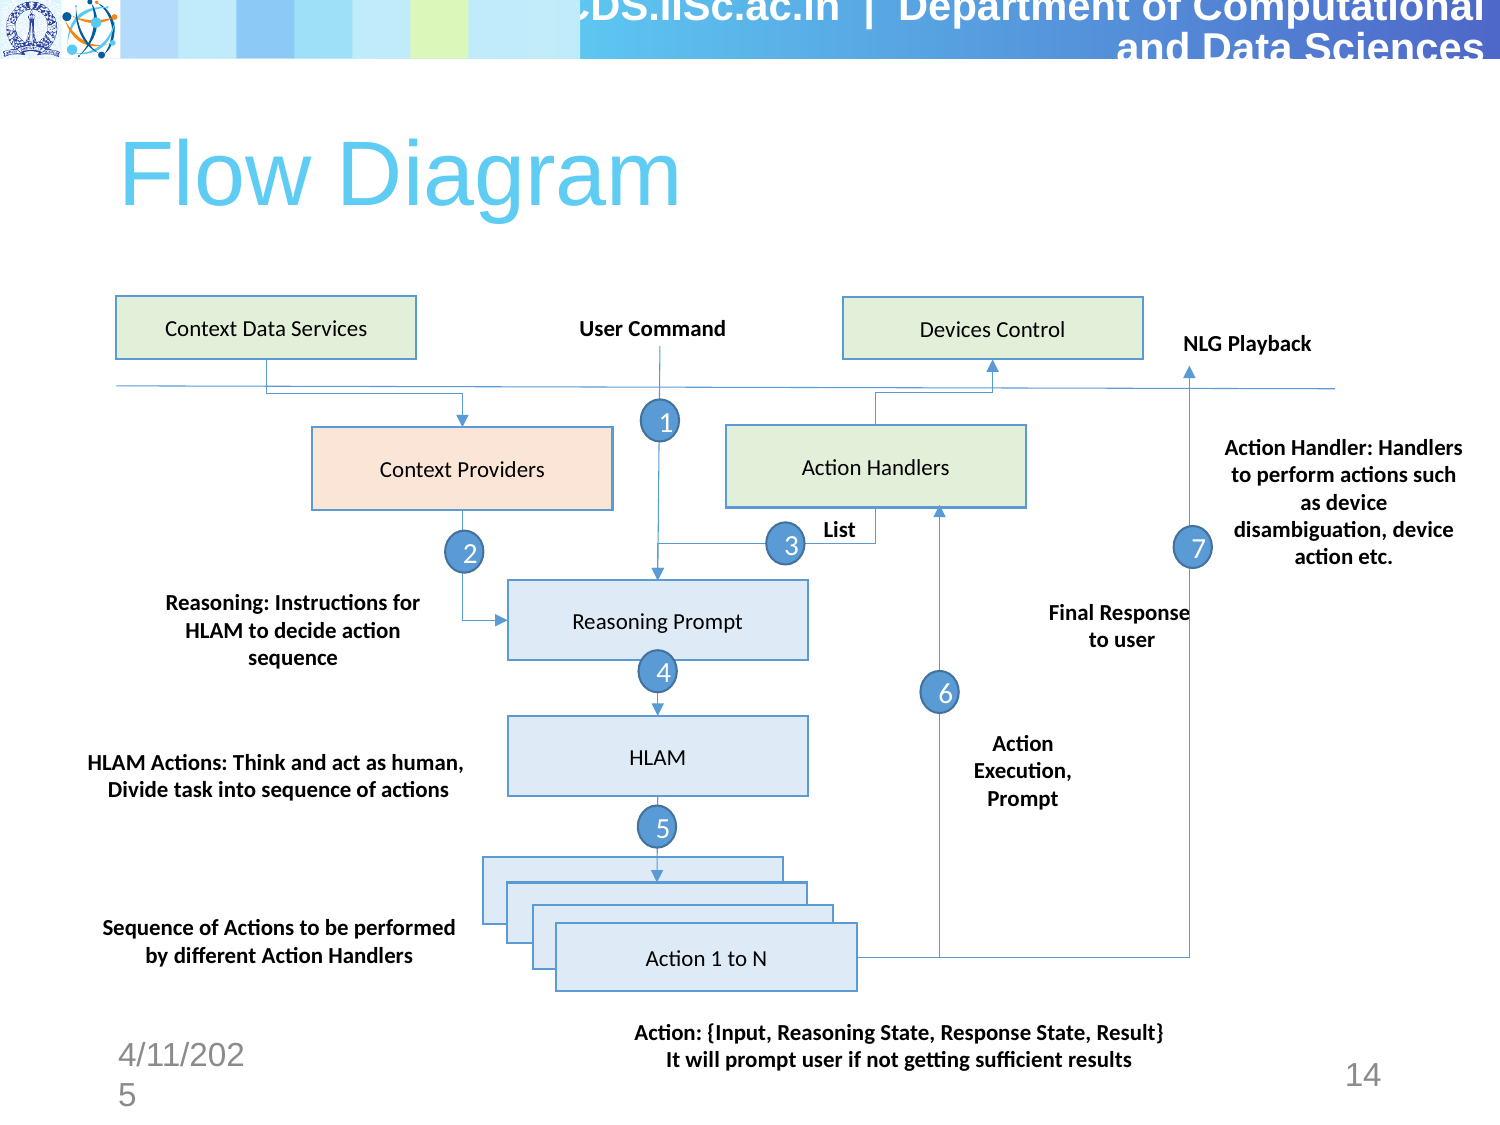

# Flow Diagram
Context Data Services
Devices Control
User Command
NLG Playback
1
Action Handlers
Action Handler: Handlers to perform actions such as device disambiguation, device action etc.
Context Providers
List
3
7
2
Reasoning: Instructions for HLAM to decide action sequence
Reasoning Prompt
Final Response
to user
4
6
HLAM
Action Execution, Prompt
HLAM Actions: Think and act as human,
Divide task into sequence of actions
5

Sequence of Actions to be performed by different Action Handlers
Action 1 to N
Action: {Input, Reasoning State, Response State, Result}
It will prompt user if not getting sufficient results
4/11/2025
14